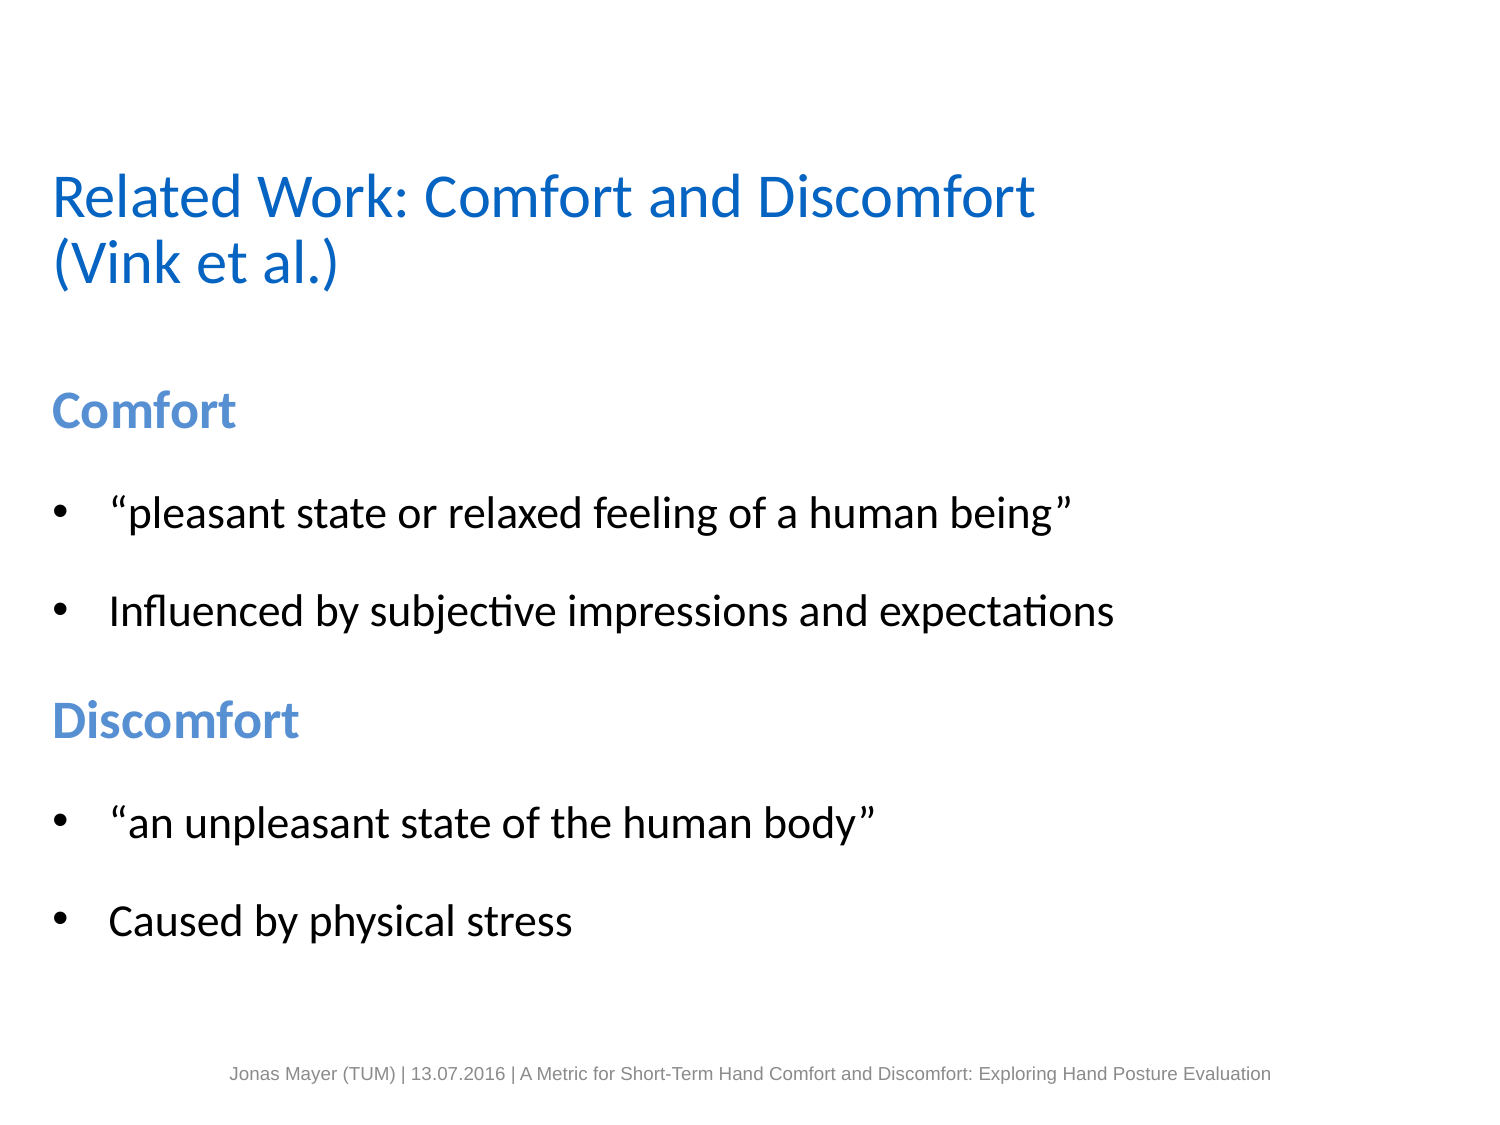

# Related Work: Comfort and Discomfort (Vink et al.)
Comfort
“pleasant state or relaxed feeling of a human being”
Influenced by subjective impressions and expectations
Discomfort
“an unpleasant state of the human body”
Caused by physical stress
Jonas Mayer (TUM) | 13.07.2016 | A Metric for Short-Term Hand Comfort and Discomfort: Exploring Hand Posture Evaluation